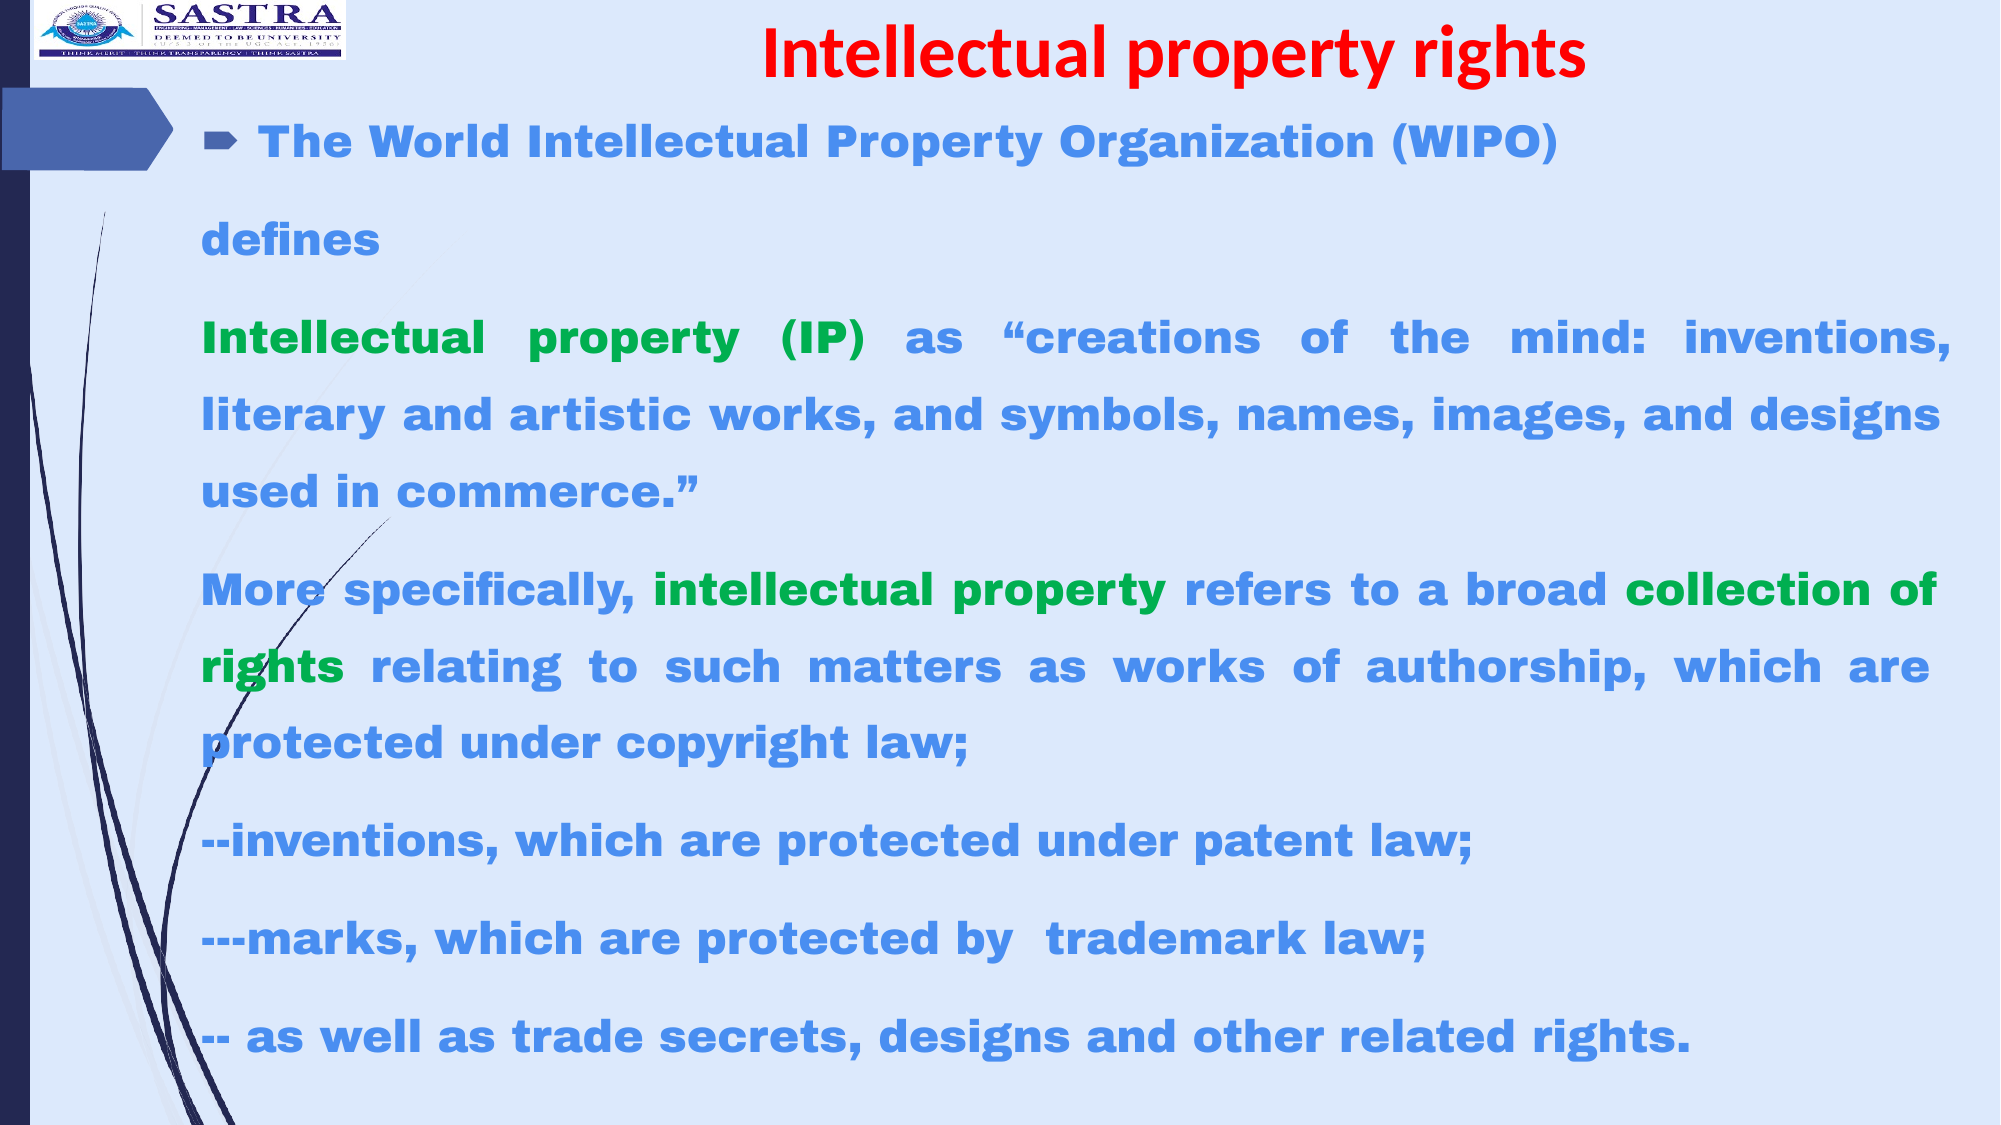

# Intellectual property rights
🠶 The World Intellectual Property Organization (WIPO)
defines
Intellectual	property	(IP)	as	“creations	of	the	mind:
inventions,
literary and artistic works, and symbols, names, images, and designs  used in commerce.”
More specifically, intellectual property refers to a broad collection of  rights relating to such matters as works of authorship, which are  protected under copyright law;
--inventions, which are protected under patent law;
---marks, which are protected by	trademark law;
-- as well as trade secrets, designs and other related rights.